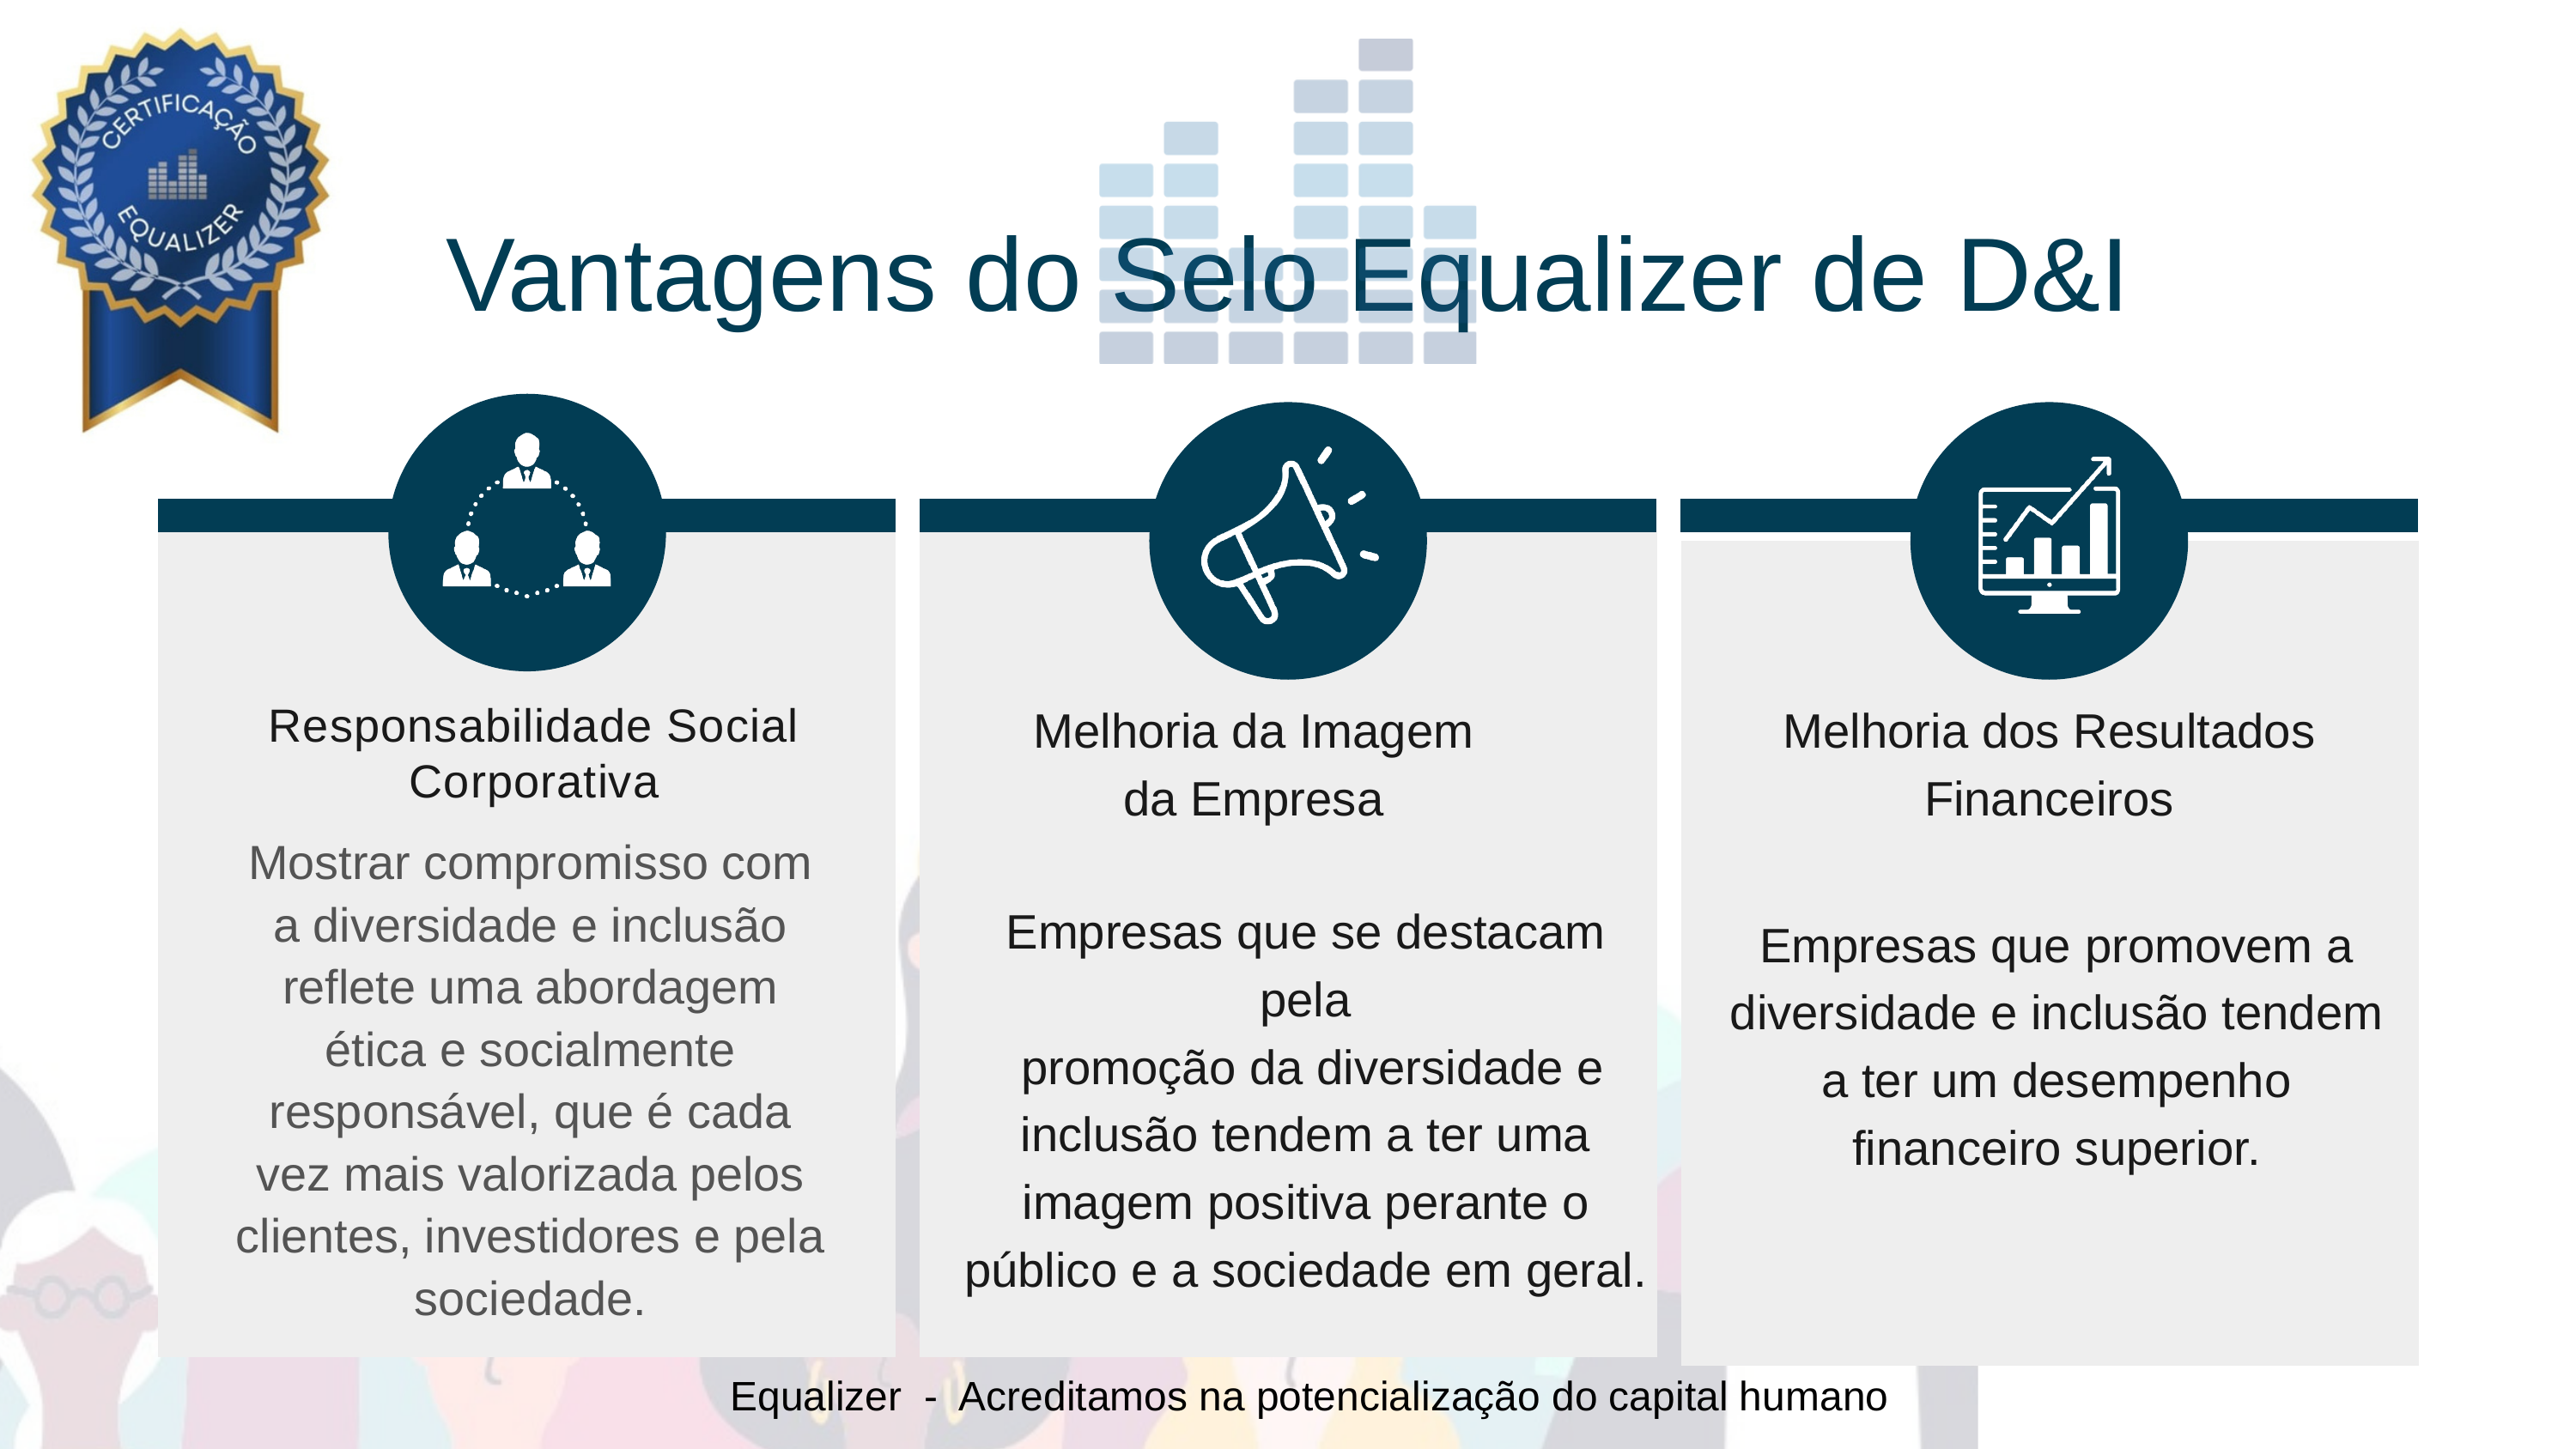

Vantagens do Selo Equalizer de D&I

Melhoria da Imagem
da Empresa
Melhoria dos Resultados
Financeiros
Responsabilidade Social Corporativa
Mostrar compromisso com a diversidade e inclusão reflete uma abordagem ética e socialmente responsável, que é cada vez mais valorizada pelos clientes, investidores e pela sociedade.
Empresas que se destacam pela
 promoção da diversidade e inclusão tendem a ter uma imagem positiva perante o público e a sociedade em geral.

Empresas que promovem a diversidade e inclusão tendem a ter um desempenho financeiro superior.

Equalizer  -  Acreditamos na potencialização do capital humano